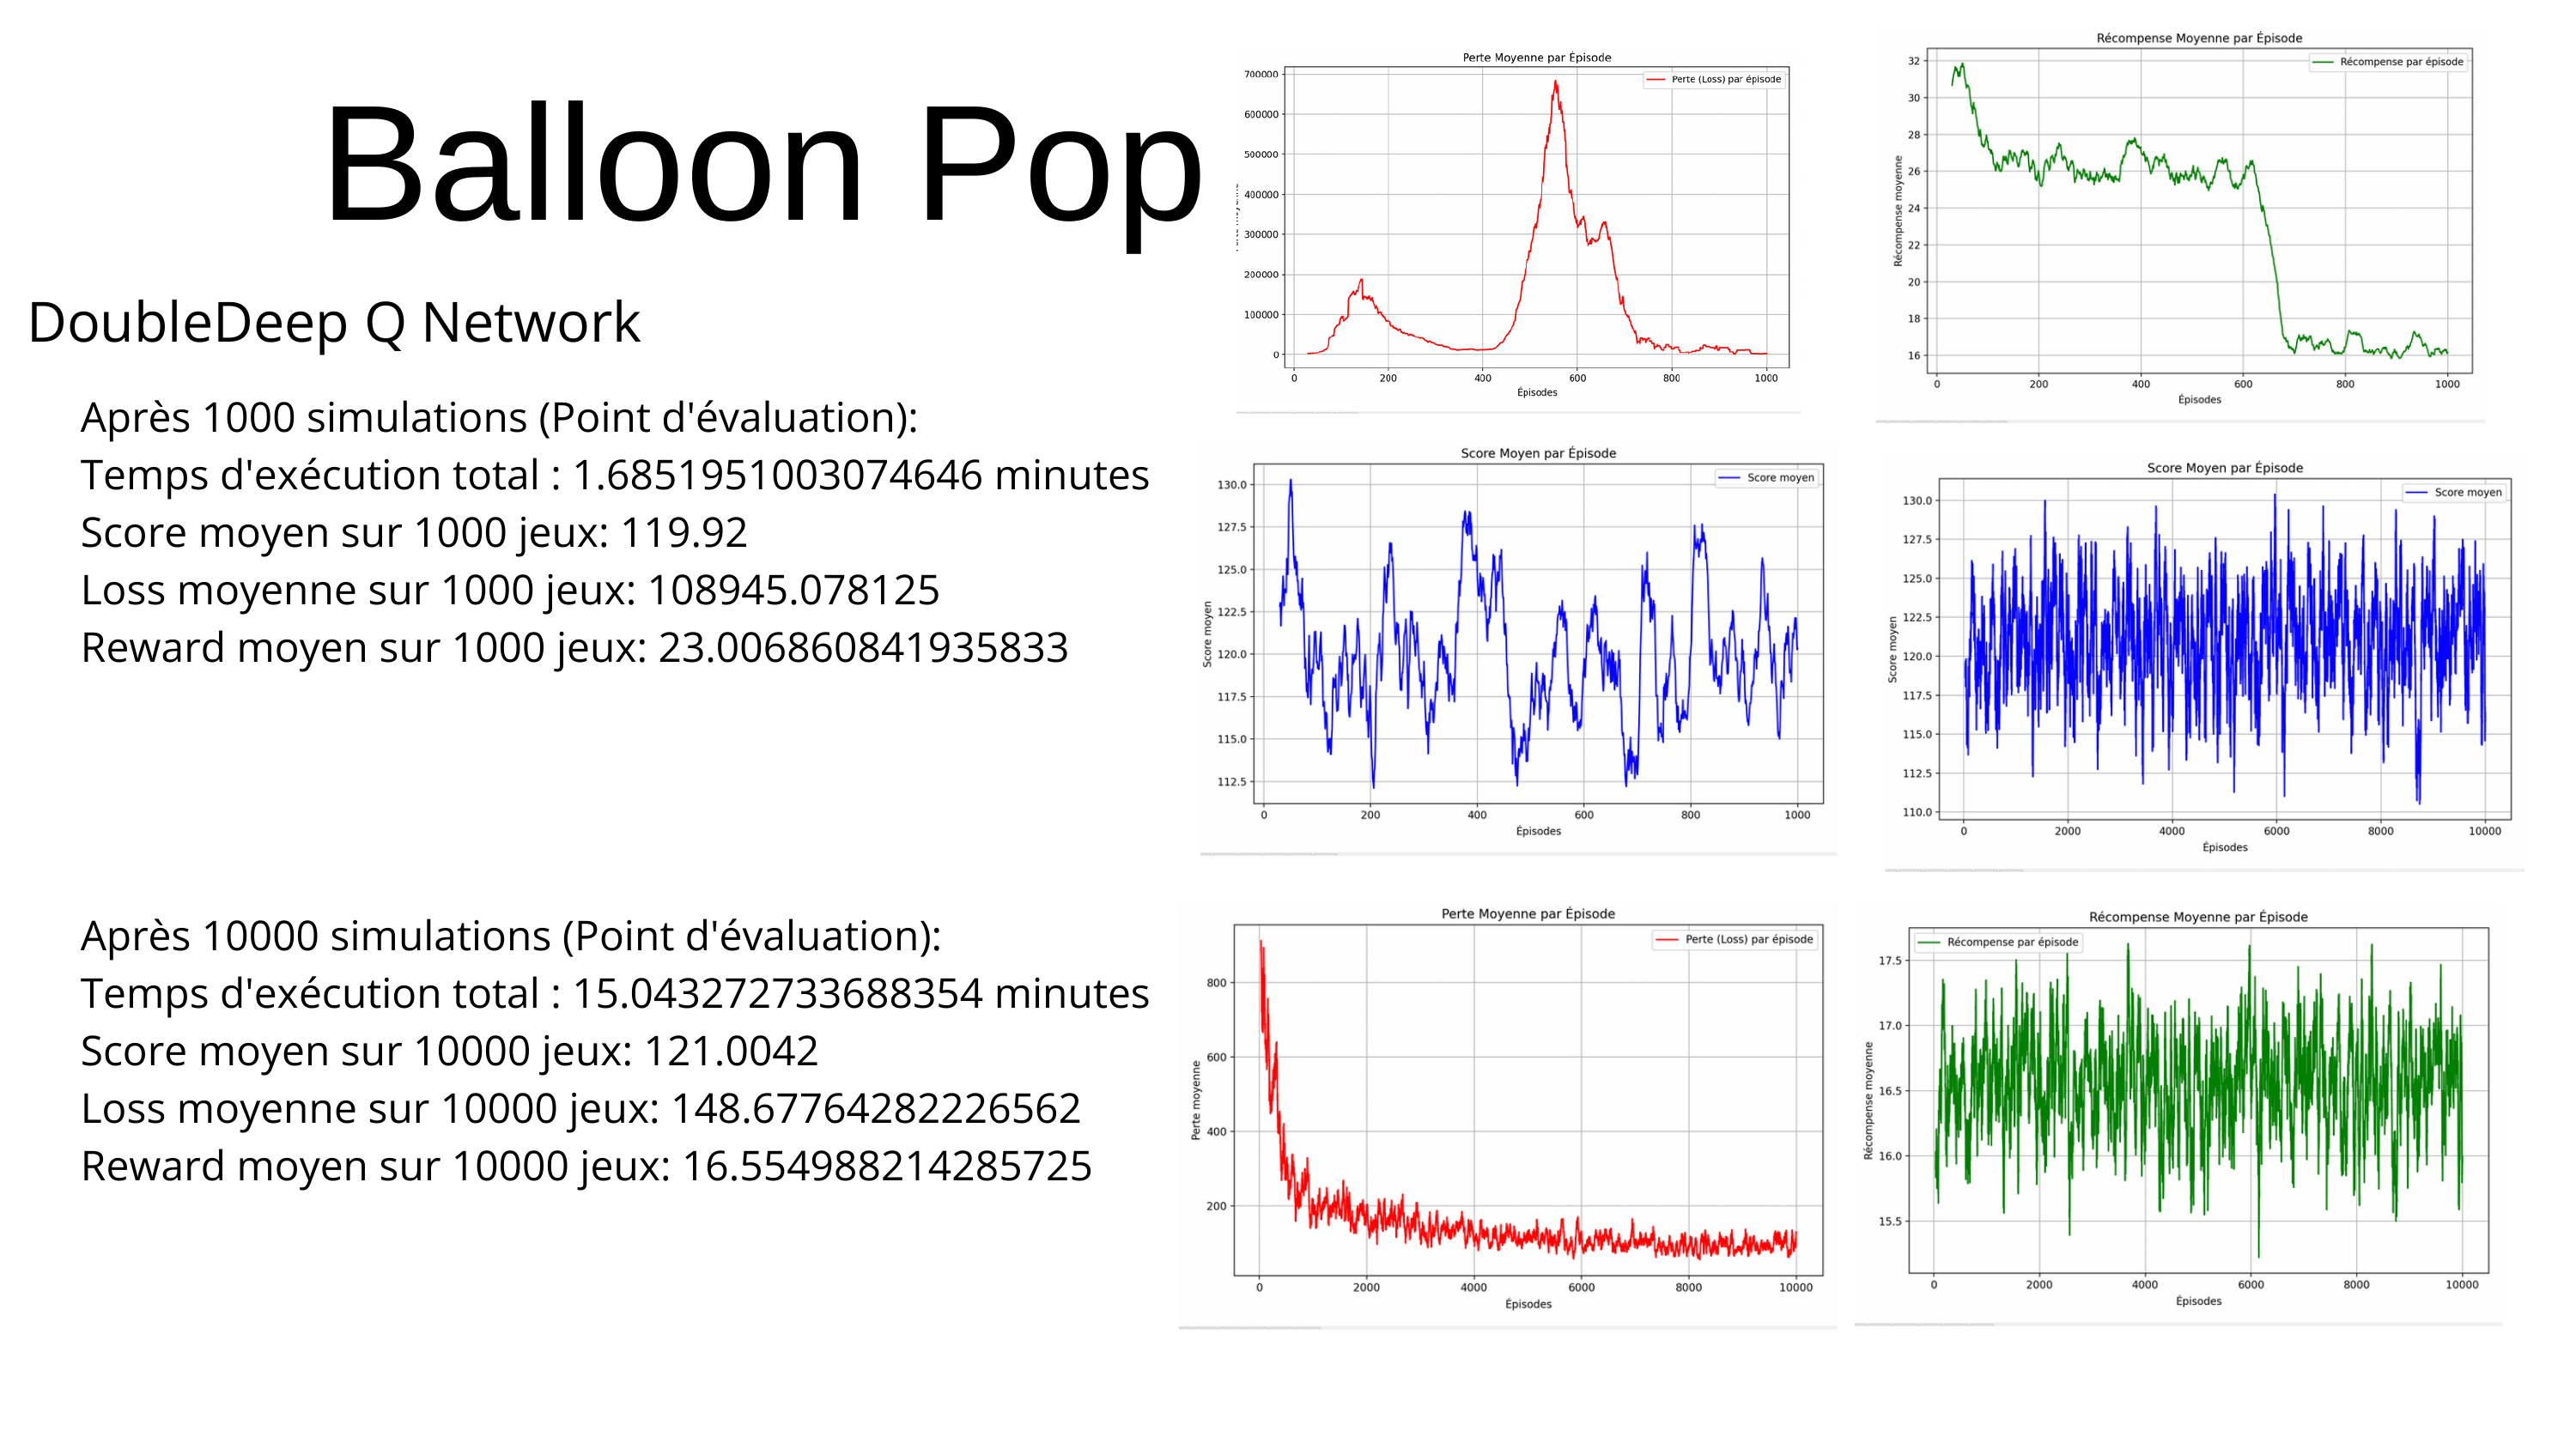

Balloon Pop

DoubleDeep Q Network
Après 1000 simulations (Point d'évaluation):
Temps d'exécution total : 1.6851951003074646 minutes
Score moyen sur 1000 jeux: 119.92
Loss moyenne sur 1000 jeux: 108945.078125
Reward moyen sur 1000 jeux: 23.006860841935833

Après 10000 simulations (Point d'évaluation):
Temps d'exécution total : 15.043272733688354 minutes
Score moyen sur 10000 jeux: 121.0042
Loss moyenne sur 10000 jeux: 148.67764282226562
Reward moyen sur 10000 jeux: 16.554988214285725